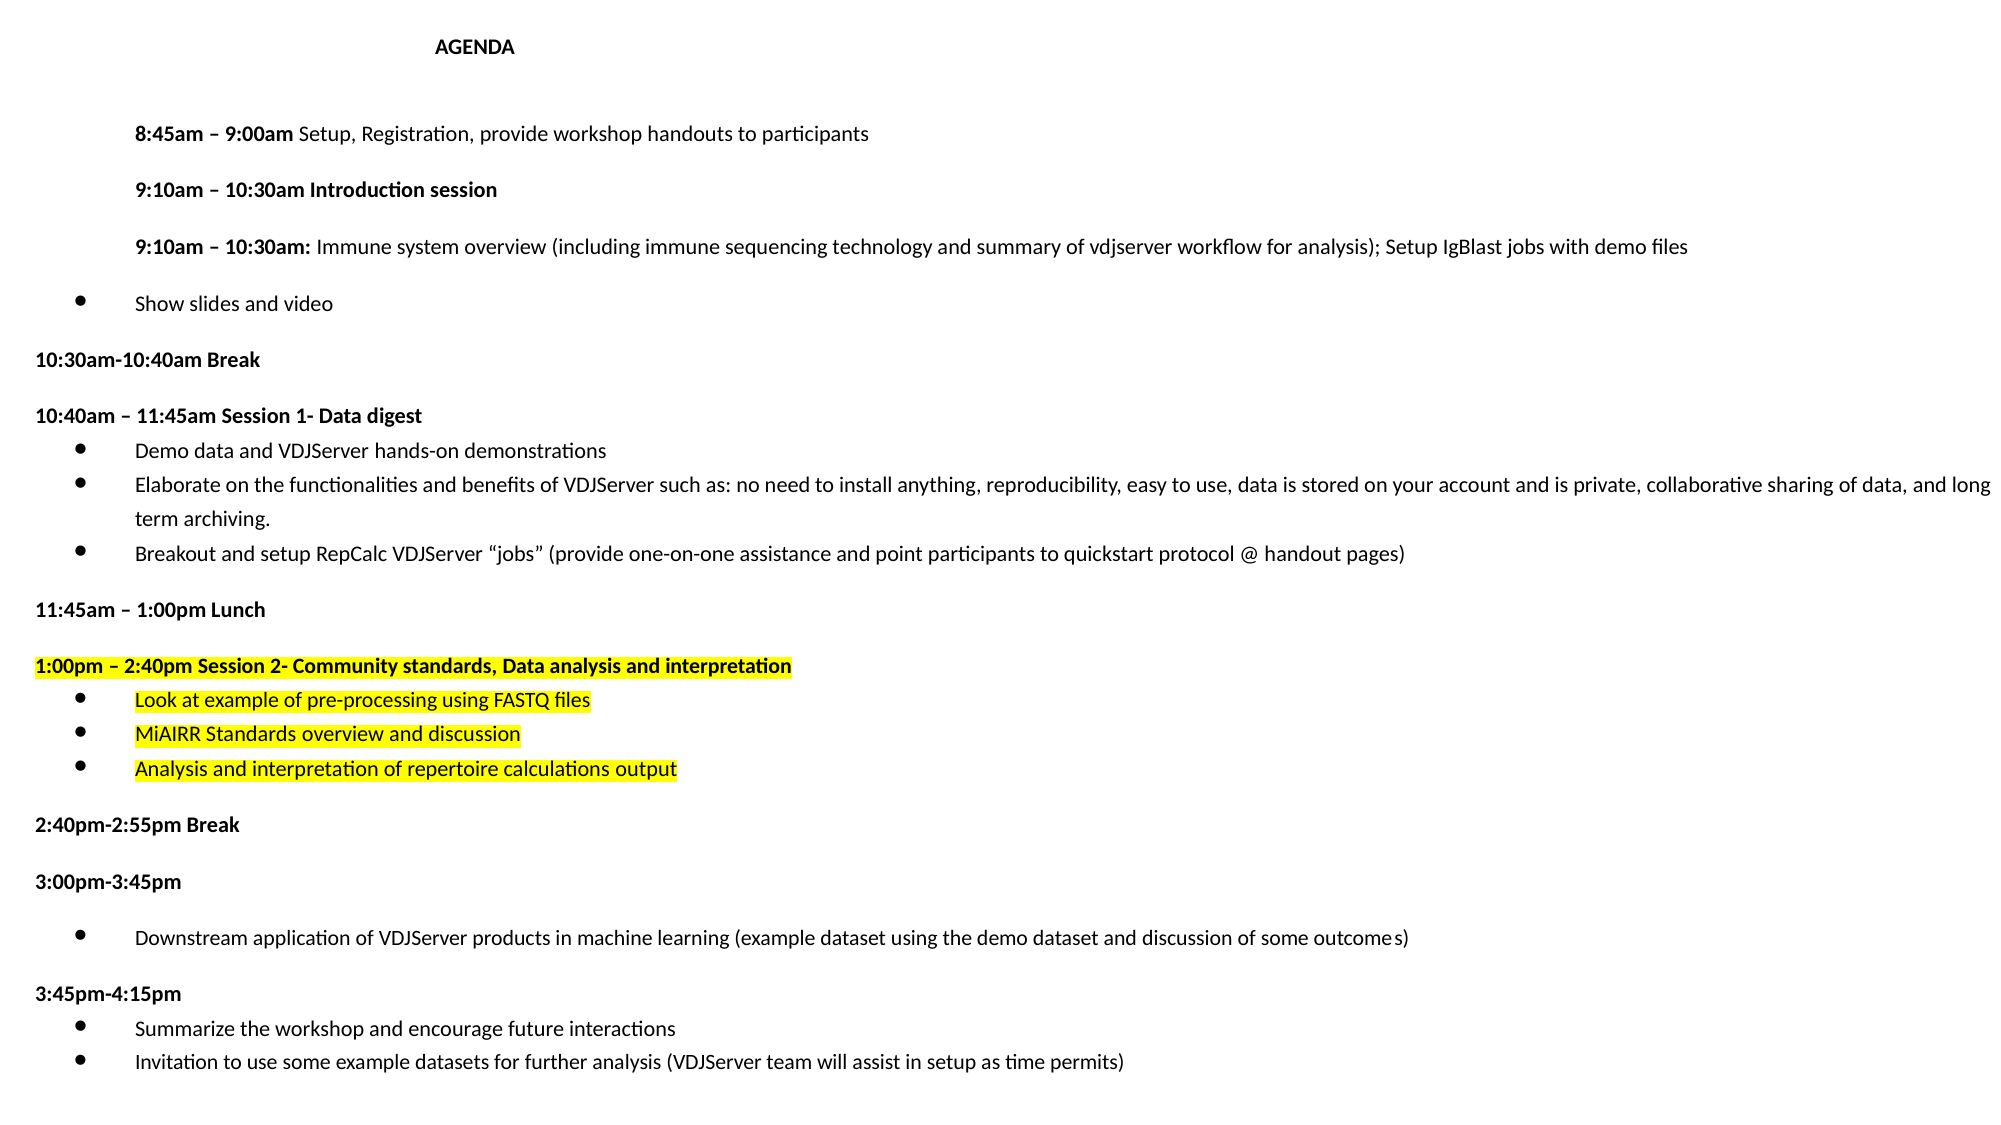

AGENDA

8:45am – 9:00am Setup, Registration, provide workshop handouts to participants
9:10am – 10:30am Introduction session
9:10am – 10:30am: Immune system overview (including immune sequencing technology and summary of vdjserver workflow for analysis); Setup IgBlast jobs with demo files
Show slides and video
10:30am-10:40am Break
10:40am – 11:45am Session 1- Data digest
Demo data and VDJServer hands-on demonstrations
Elaborate on the functionalities and benefits of VDJServer such as: no need to install anything, reproducibility, easy to use, data is stored on your account and is private, collaborative sharing of data, and long term archiving.
Breakout and setup RepCalc VDJServer “jobs” (provide one-on-one assistance and point participants to quickstart protocol @ handout pages)
11:45am – 1:00pm Lunch
1:00pm – 2:40pm Session 2- Community standards, Data analysis and interpretation
Look at example of pre-processing using FASTQ files
MiAIRR Standards overview and discussion
Analysis and interpretation of repertoire calculations output
2:40pm-2:55pm Break
3:00pm-3:45pm
Downstream application of VDJServer products in machine learning (example dataset using the demo dataset and discussion of some outcomes)
3:45pm-4:15pm
Summarize the workshop and encourage future interactions
Invitation to use some example datasets for further analysis (VDJServer team will assist in setup as time permits)